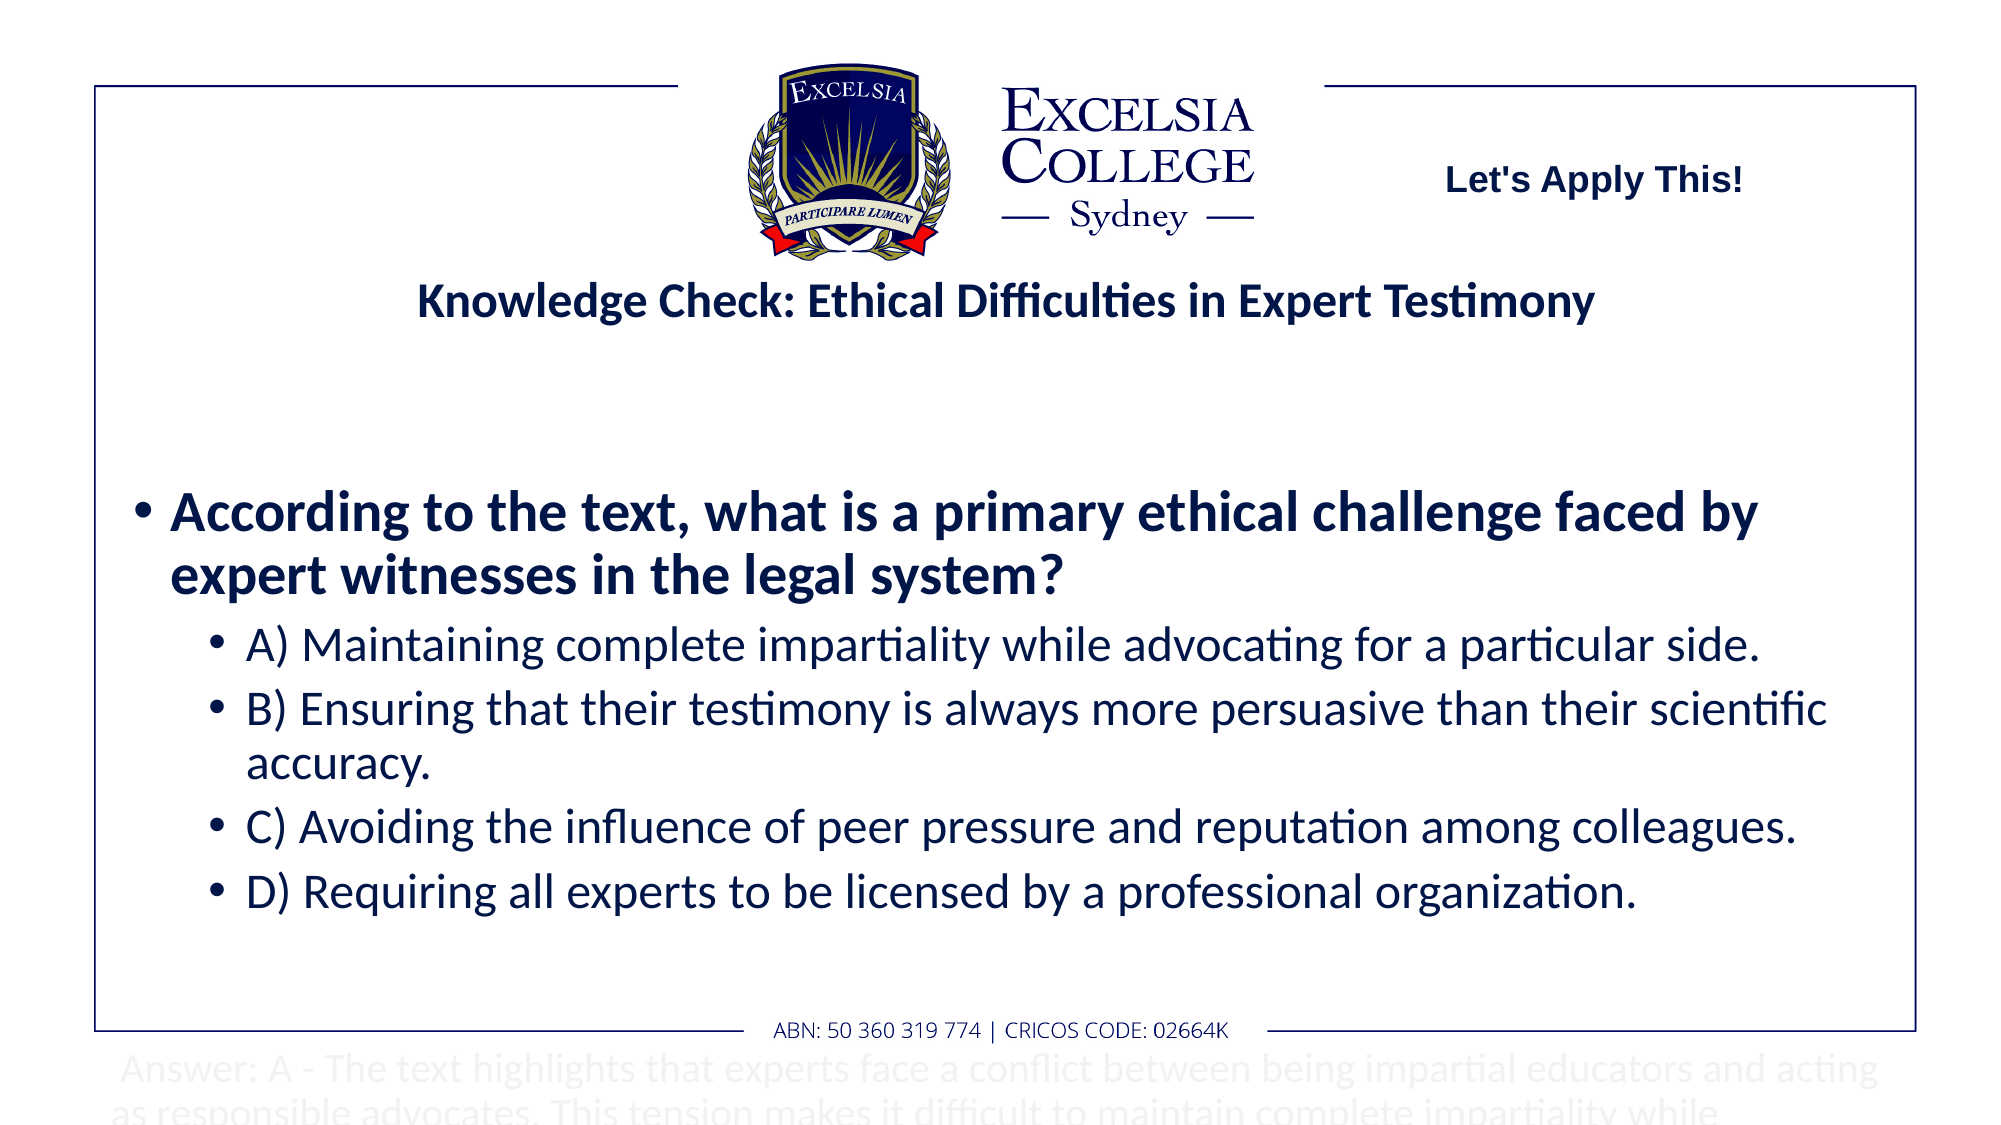

Let's Apply This!
# Knowledge Check: Ethical Difficulties in Expert Testimony

According to the text, what is a primary ethical challenge faced by expert witnesses in the legal system?
A) Maintaining complete impartiality while advocating for a particular side.
B) Ensuring that their testimony is always more persuasive than their scientific accuracy.
C) Avoiding the influence of peer pressure and reputation among colleagues.
D) Requiring all experts to be licensed by a professional organization.

 Answer: A - The text highlights that experts face a conflict between being impartial educators and acting as responsible advocates. This tension makes it difficult to maintain complete impartiality while advocating for a side, which is a central ethical challenge.